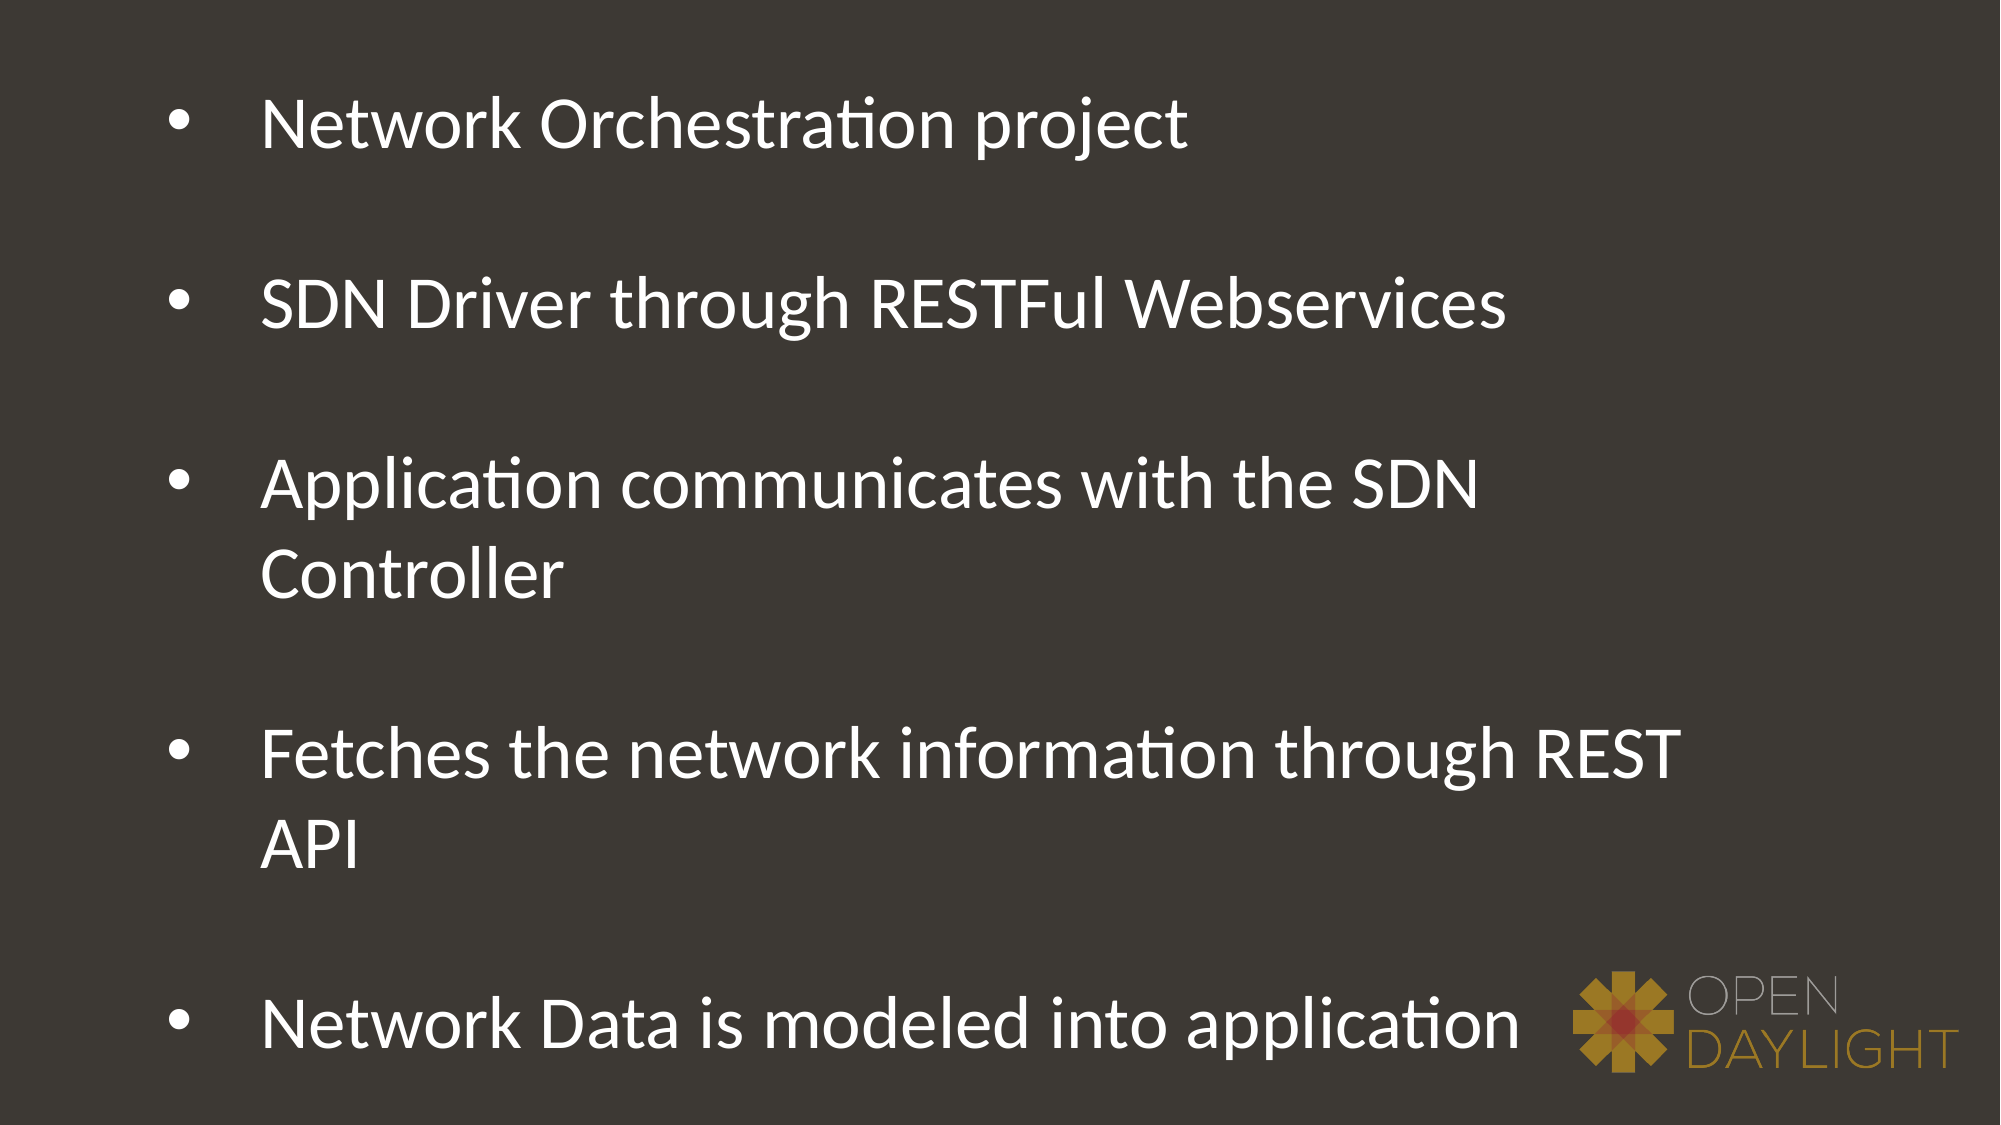

Network Orchestration project

SDN Driver through RESTFul Webservices

Application communicates with the SDN Controller

Fetches the network information through REST API

Network Data is modeled into application